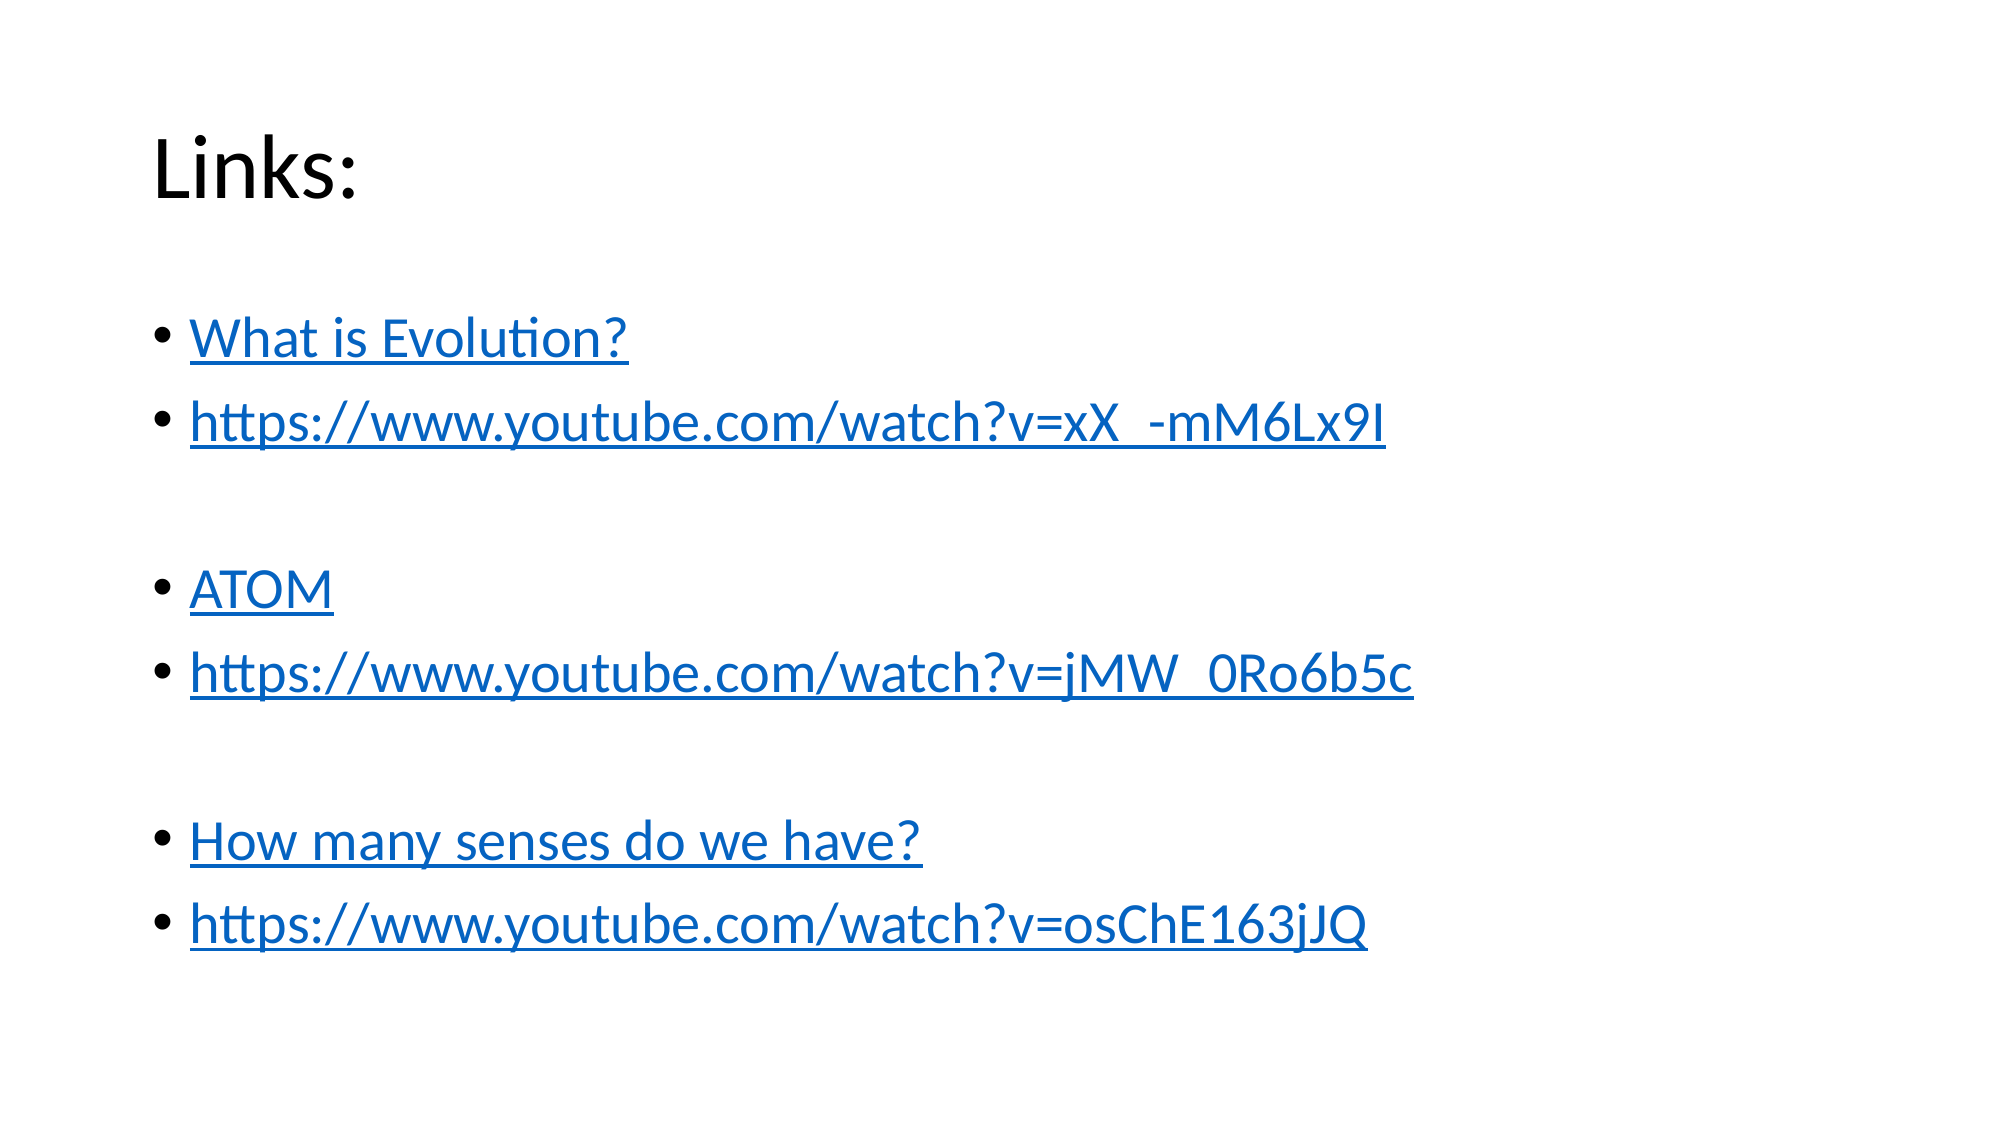

# Links:
What is Evolution?
https://www.youtube.com/watch?v=xX_-mM6Lx9I

ATOM
https://www.youtube.com/watch?v=jMW_0Ro6b5c

How many senses do we have?
https://www.youtube.com/watch?v=osChE163jJQ